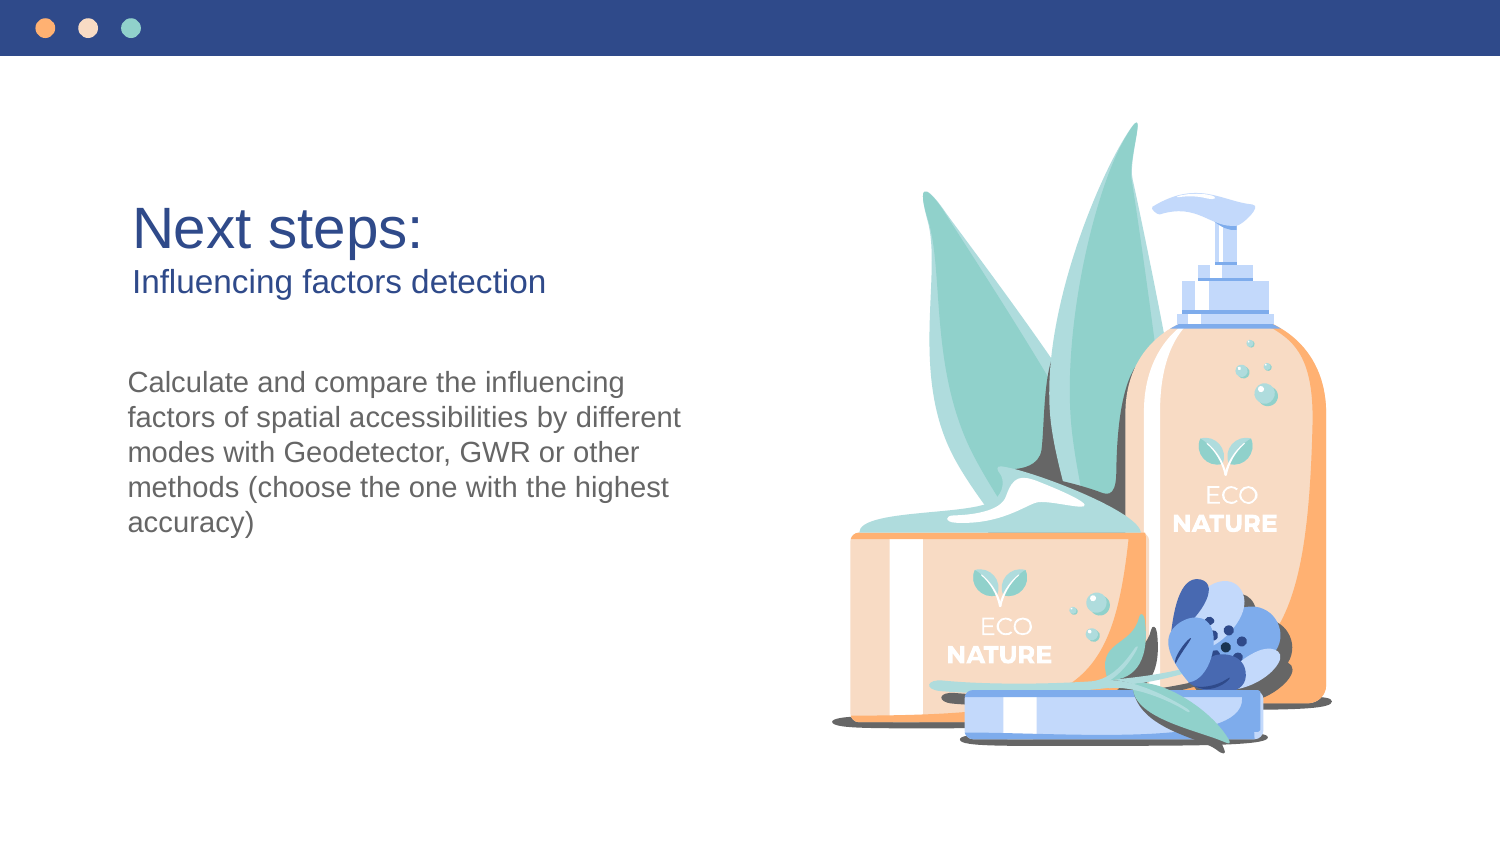

# Next steps: Influencing factors detection
Calculate and compare the influencing factors of spatial accessibilities by different modes with Geodetector, GWR or other methods (choose the one with the highest accuracy)